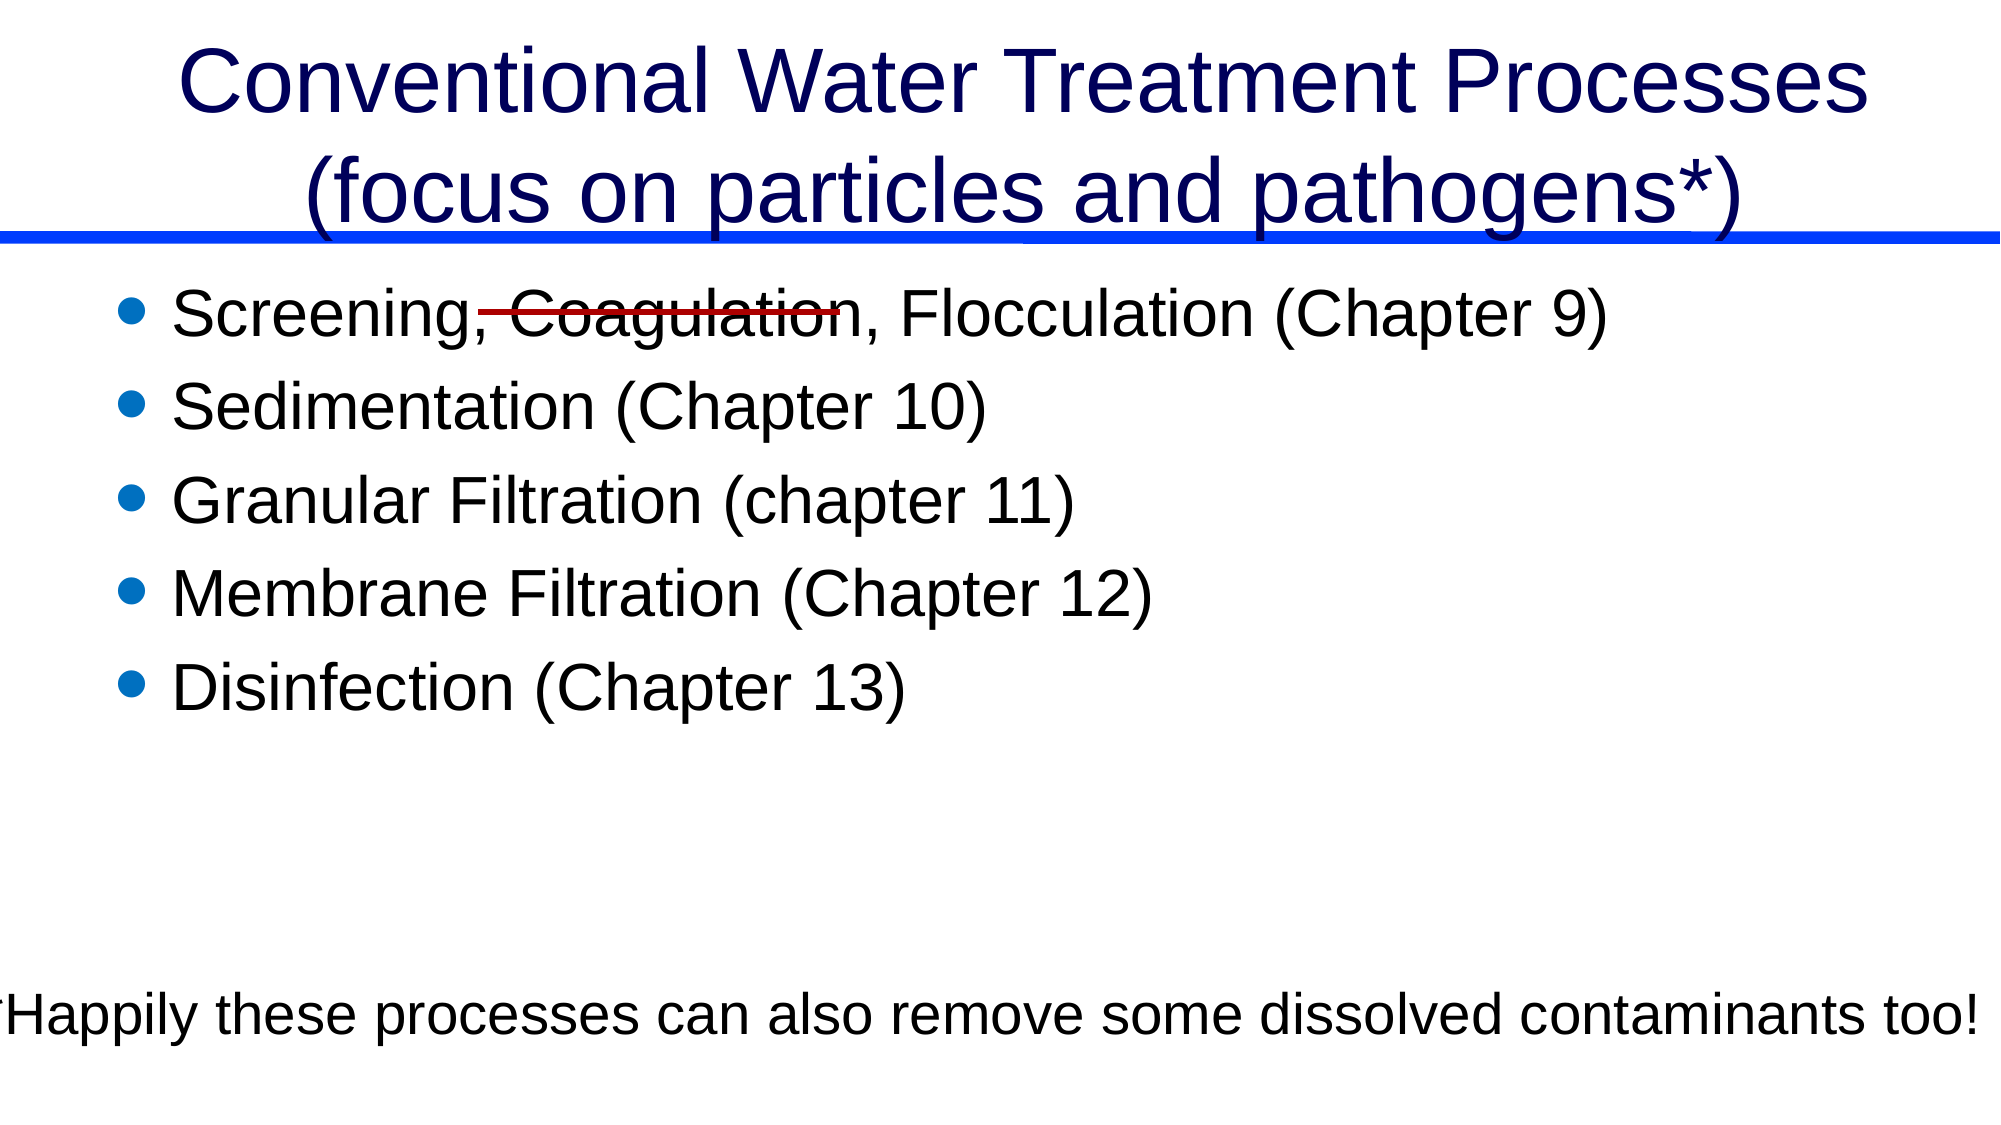

# Conventional Water Treatment Processes (focus on particles and pathogens*)
Screening, Coagulation, Flocculation (Chapter 9)
Sedimentation (Chapter 10)
Granular Filtration (chapter 11)
Membrane Filtration (Chapter 12)
Disinfection (Chapter 13)
*Happily these processes can also remove some dissolved contaminants too!